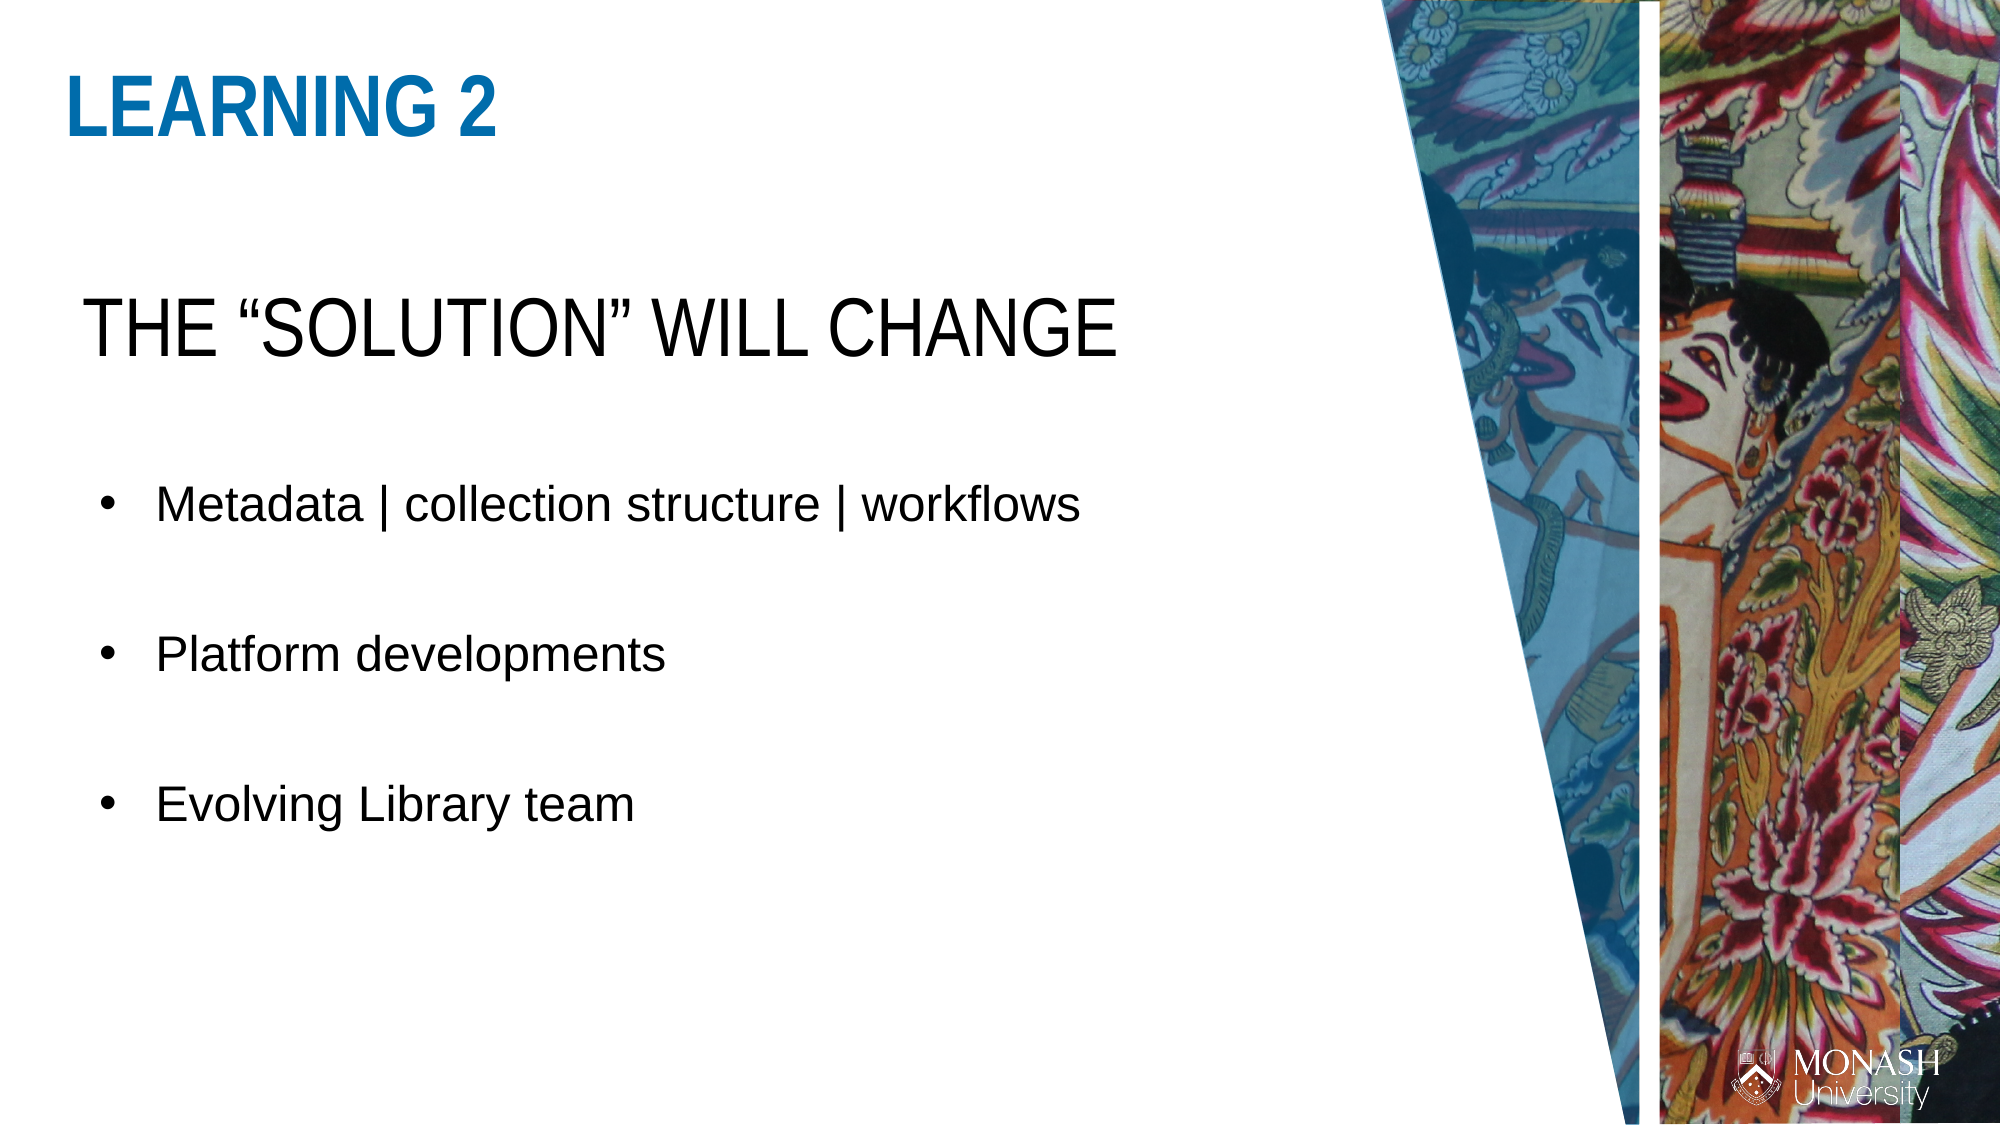

LEARNING 2
THE “SOLUTION” WILL CHANGE
Metadata | collection structure | workflows

Platform developments

Evolving Library team